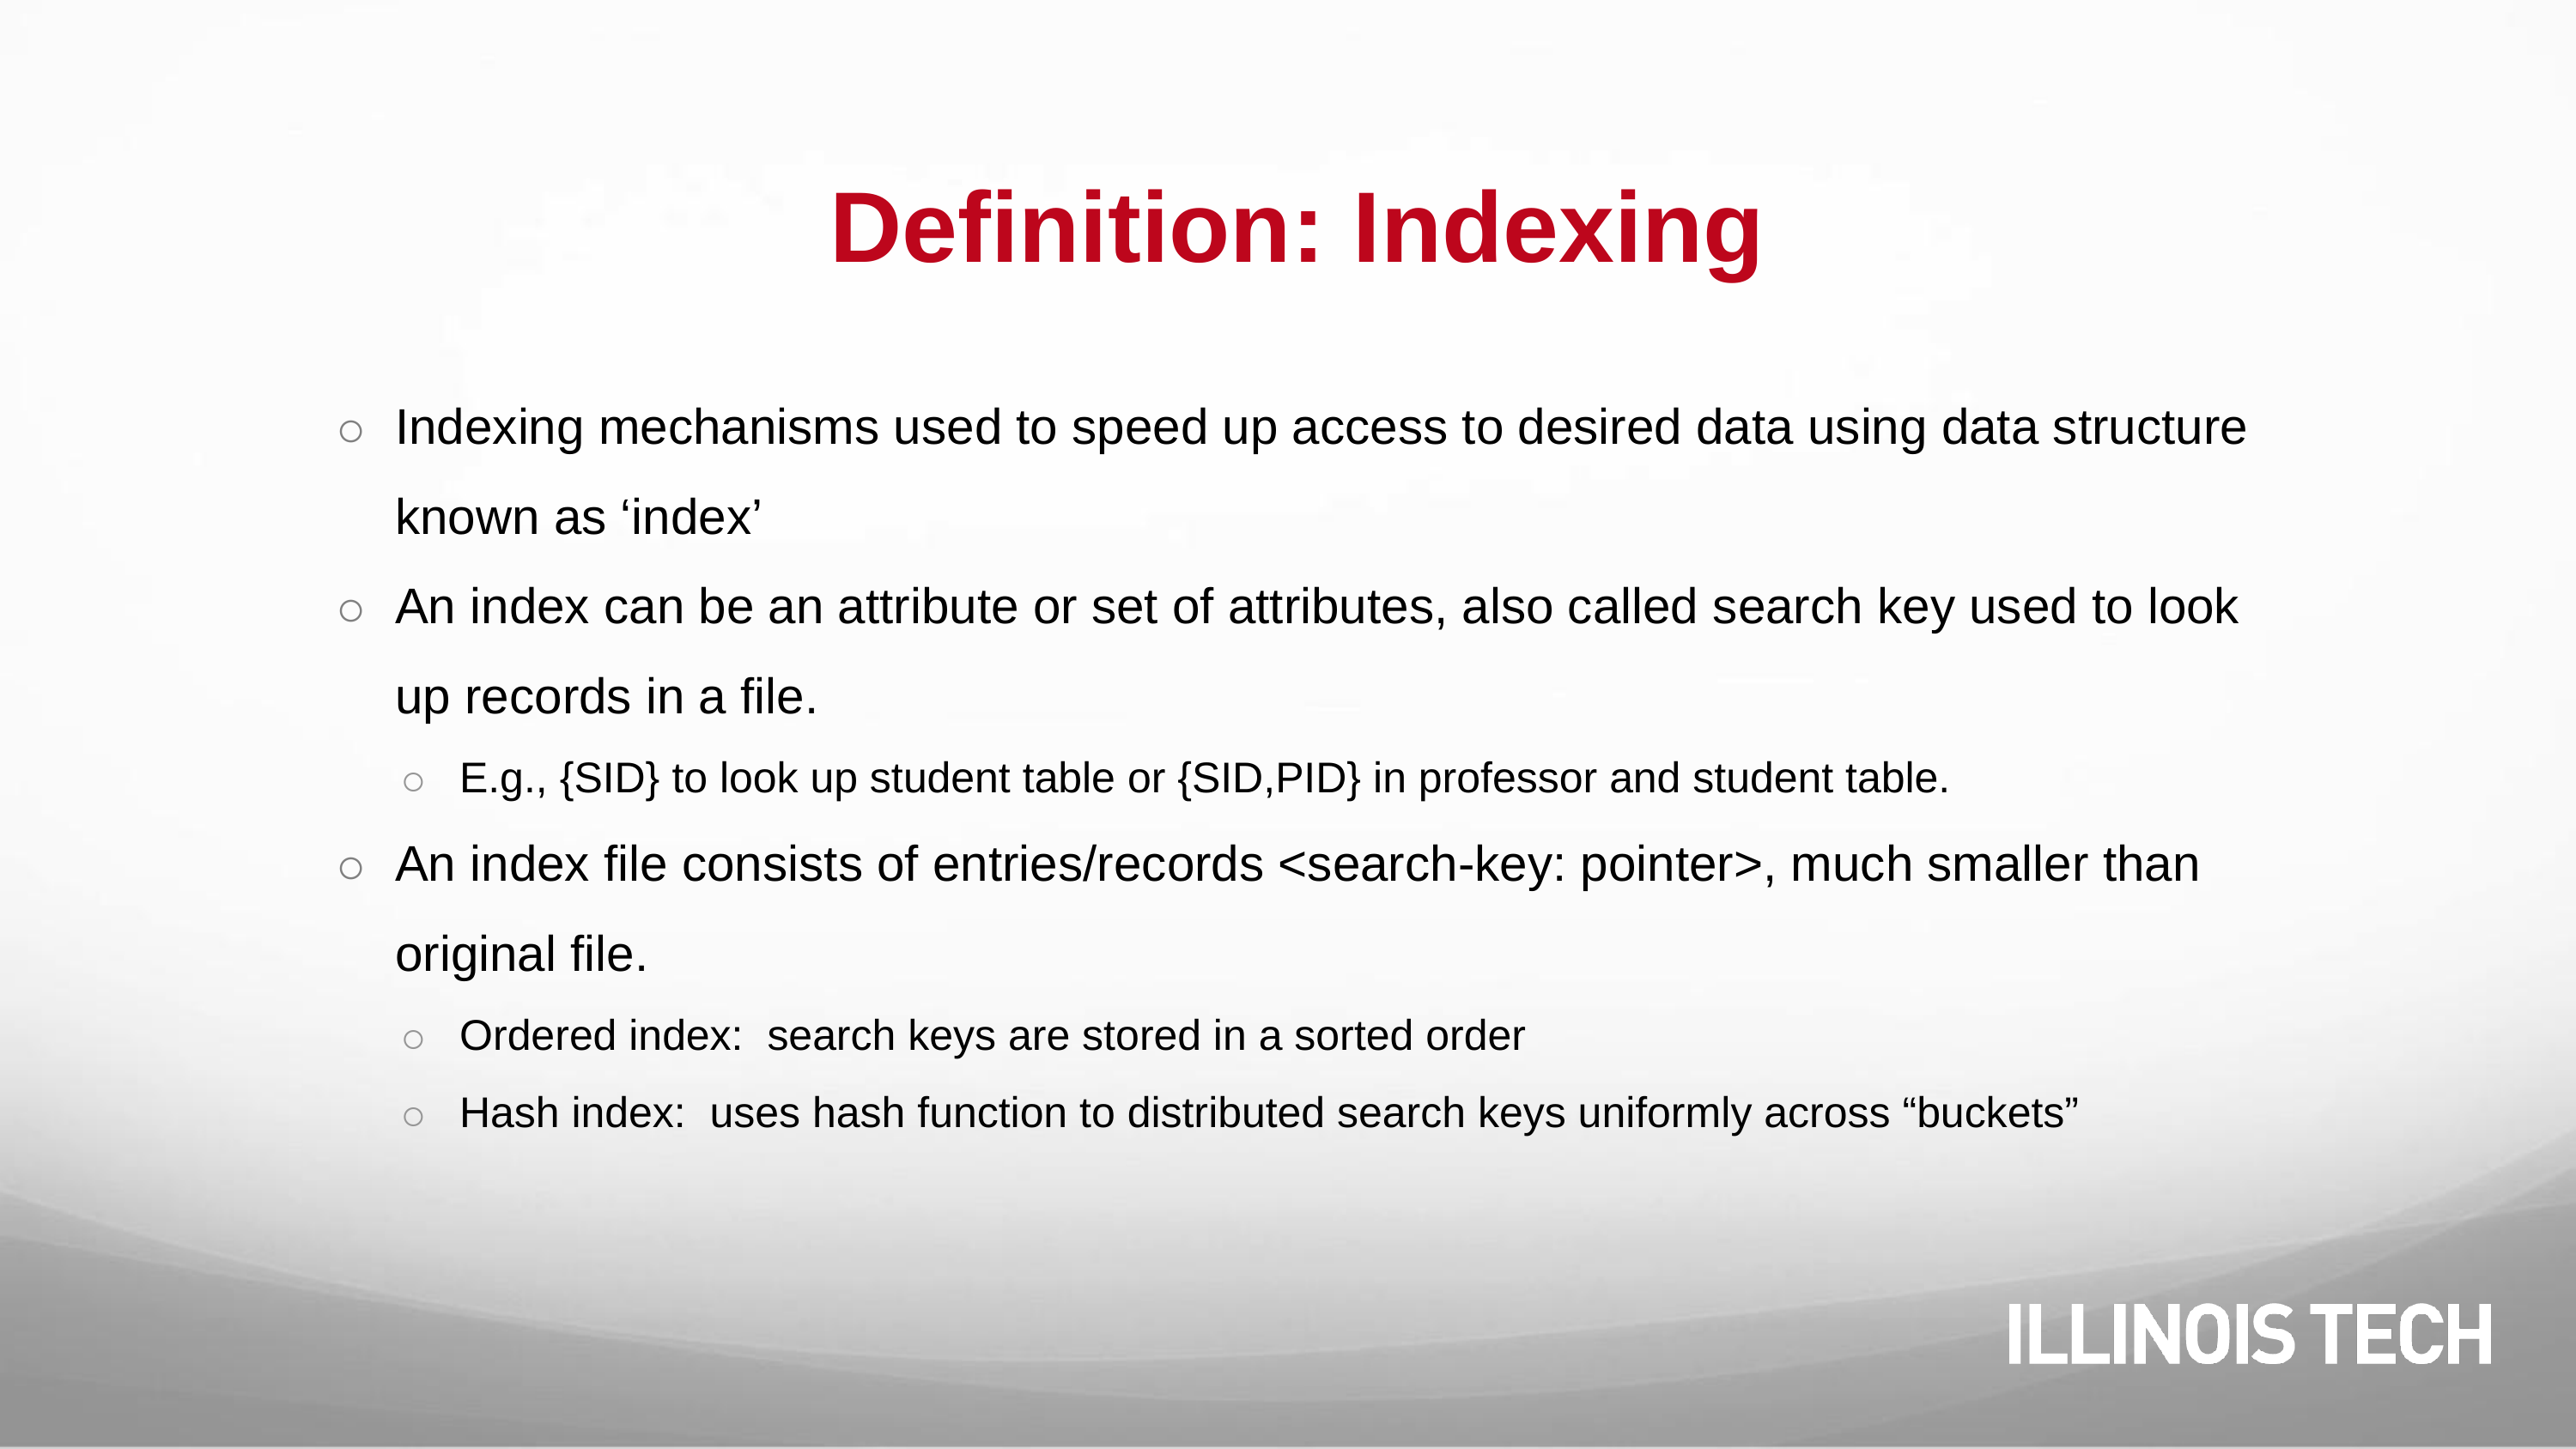

# Definition: Indexing
Indexing mechanisms used to speed up access to desired data using data structure known as ‘index’
An index can be an attribute or set of attributes, also called search key used to look up records in a file.
E.g., {SID} to look up student table or {SID,PID} in professor and student table.
An index file consists of entries/records <search-key: pointer>, much smaller than original file.
Ordered index:  search keys are stored in a sorted order
Hash index:  uses hash function to distributed search keys uniformly across “buckets”